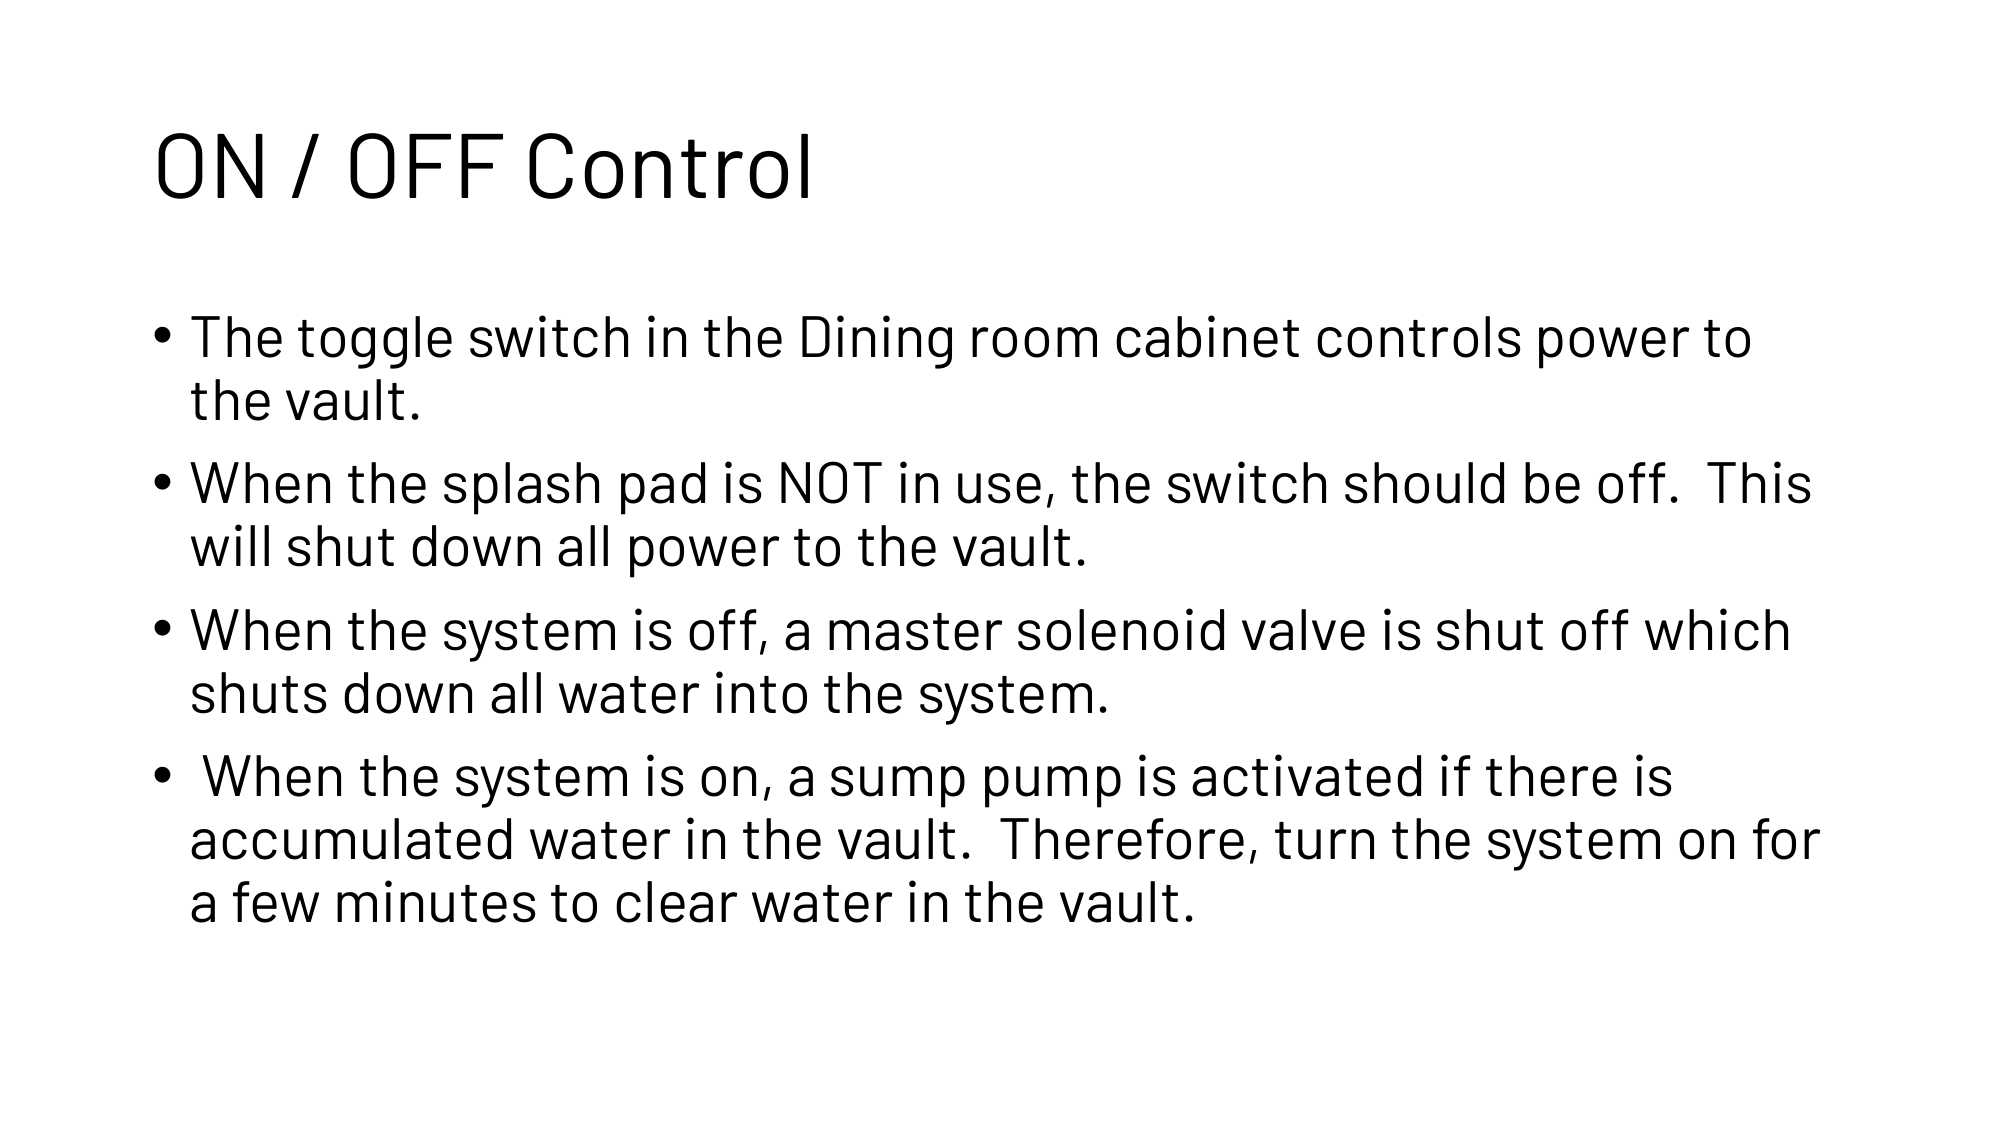

# ON / OFF Control
The toggle switch in the Dining room cabinet controls power to the vault.
When the splash pad is NOT in use, the switch should be off.  This will shut down all power to the vault.
When the system is off, a master solenoid valve is shut off which shuts down all water into the system.
 When the system is on, a sump pump is activated if there is accumulated water in the vault.  Therefore, turn the system on for a few minutes to clear water in the vault.